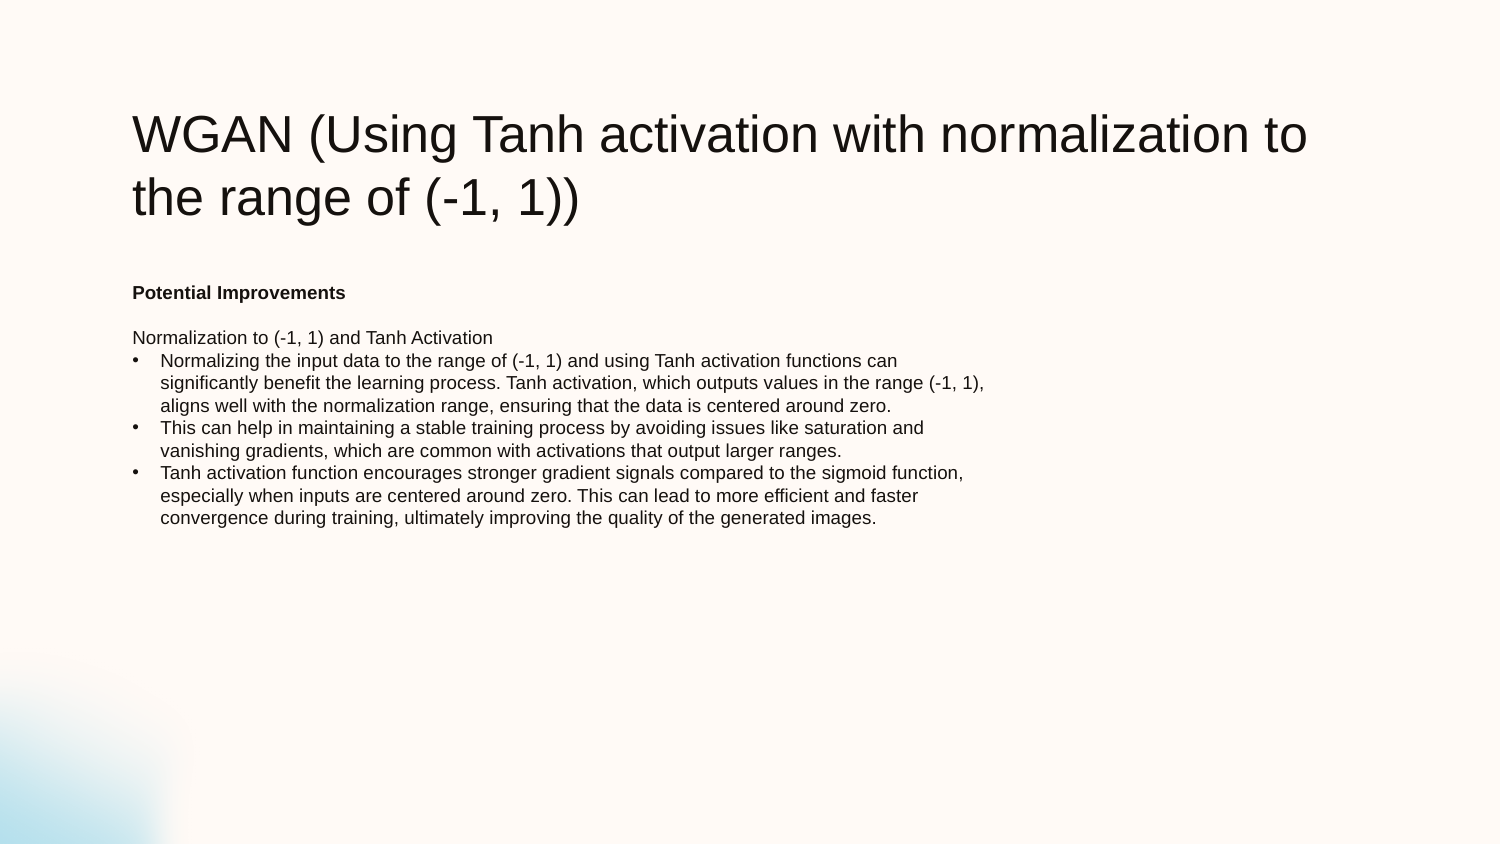

# WGAN (Using Tanh activation with normalization to the range of (-1, 1))
Potential Improvements

Normalization to (-1, 1) and Tanh Activation
Normalizing the input data to the range of (-1, 1) and using Tanh activation functions can significantly benefit the learning process. Tanh activation, which outputs values in the range (-1, 1), aligns well with the normalization range, ensuring that the data is centered around zero.
This can help in maintaining a stable training process by avoiding issues like saturation and vanishing gradients, which are common with activations that output larger ranges.
Tanh activation function encourages stronger gradient signals compared to the sigmoid function, especially when inputs are centered around zero. This can lead to more efficient and faster convergence during training, ultimately improving the quality of the generated images.